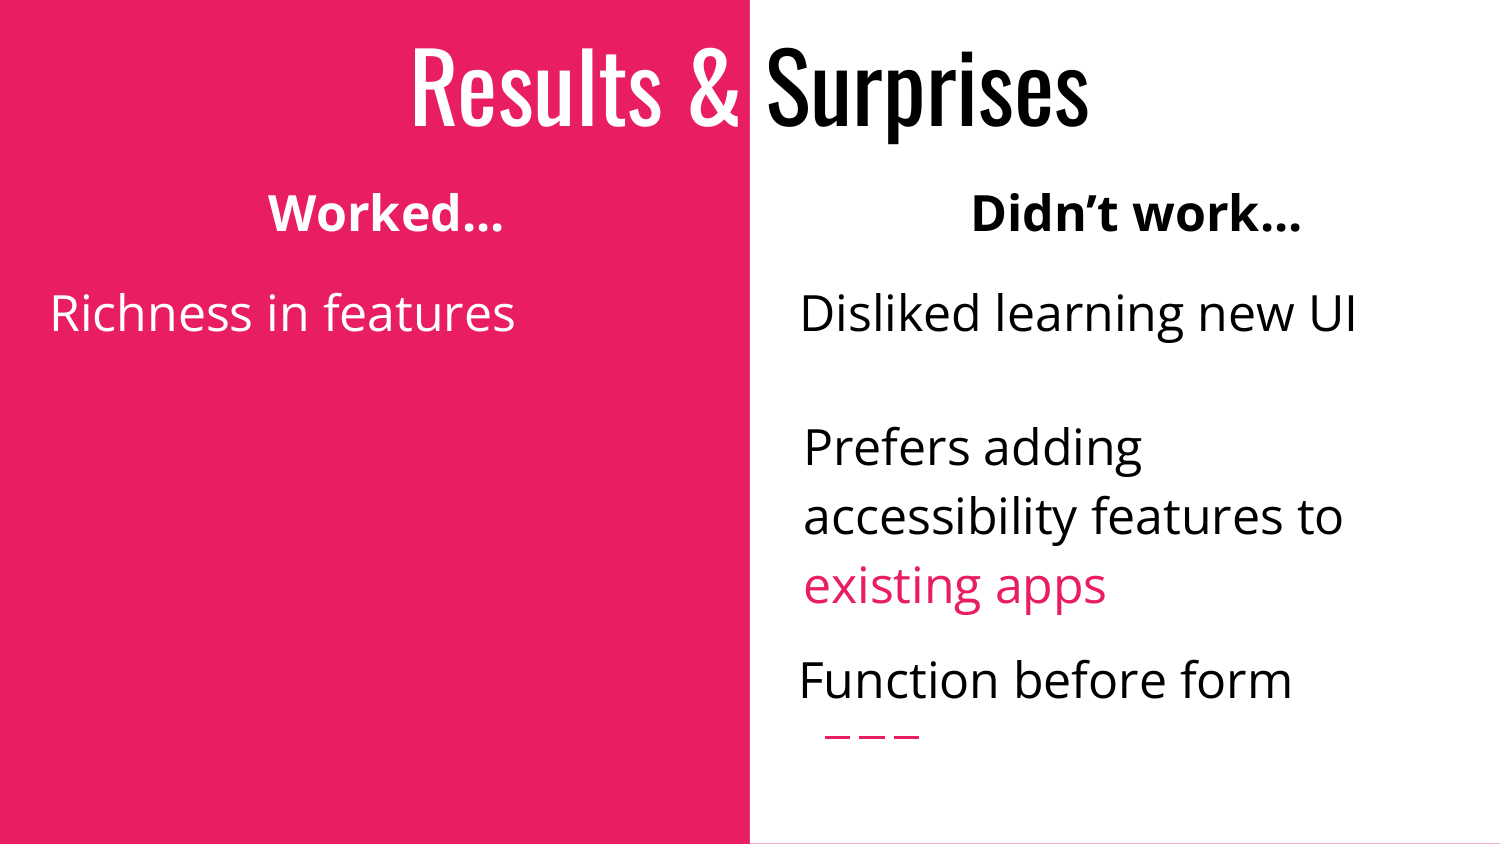

# Results & Surprises
Worked...
Didn’t work...
Richness in features
Disliked learning new UI
Prefers adding accessibility features to existing apps
Function before form